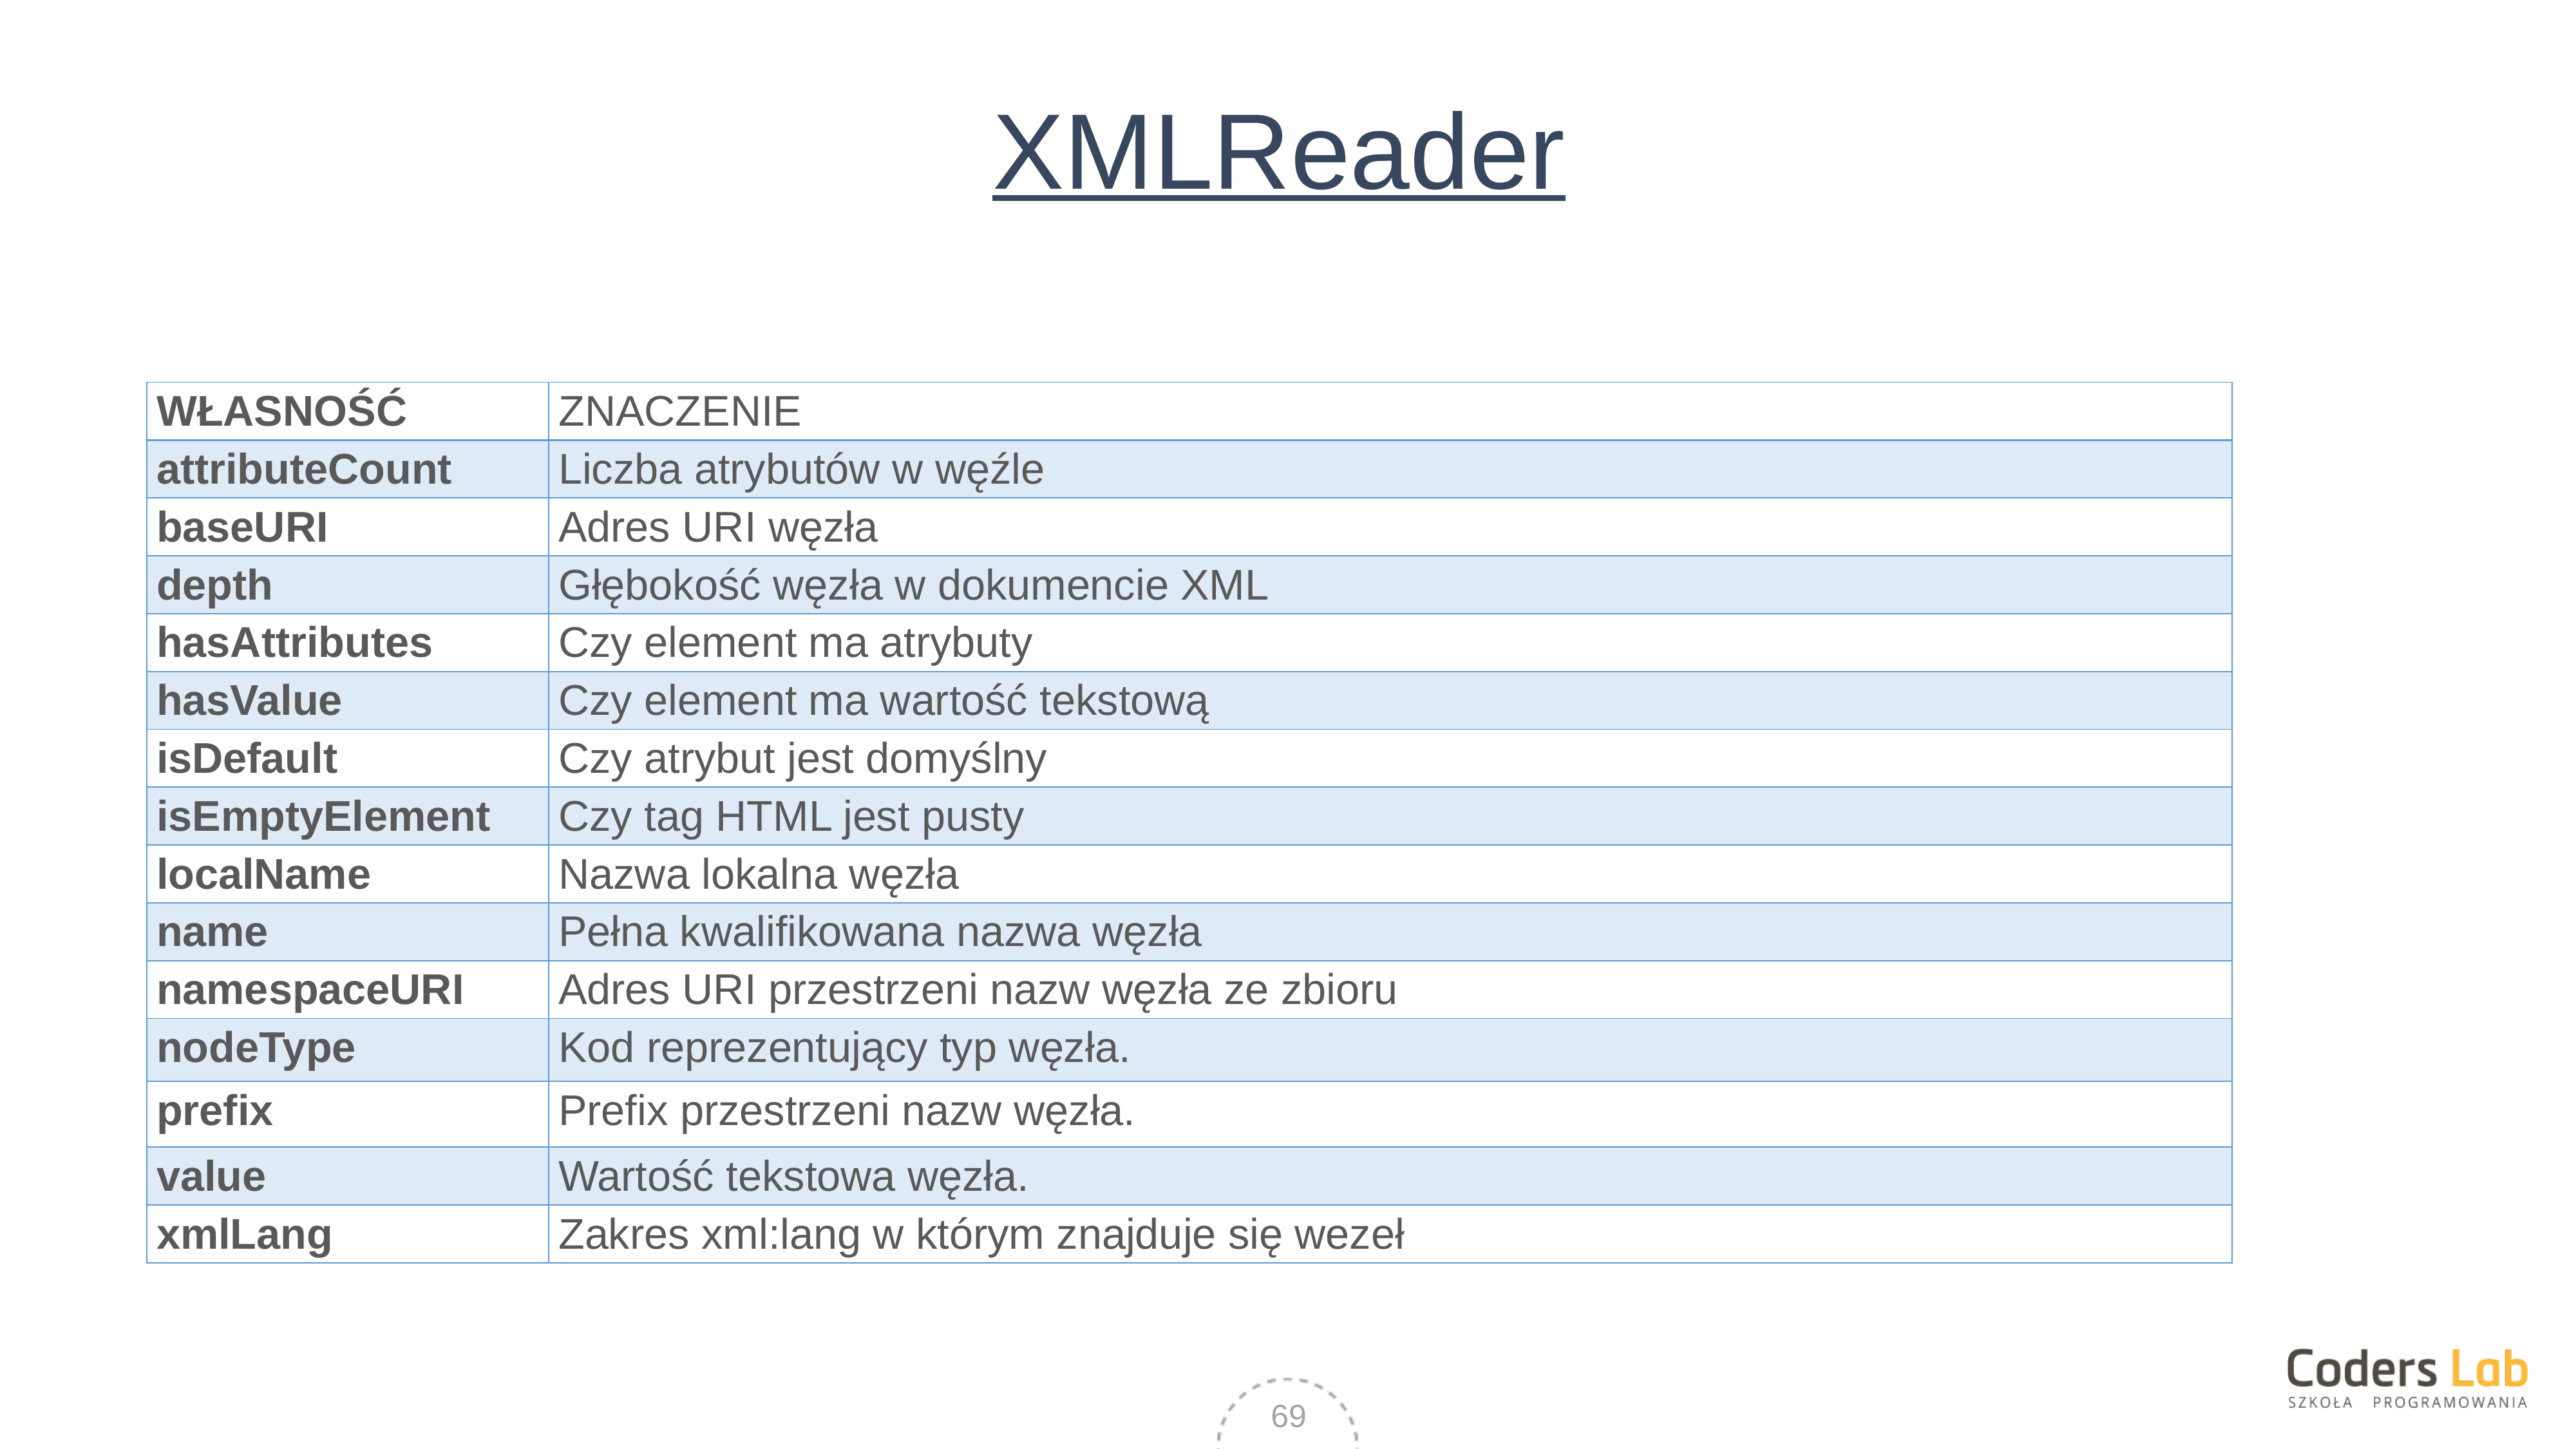

# XMLReader
| WŁASNOŚĆ | ZNACZENIE |
| --- | --- |
| attributeCount | Liczba atrybutów w węźle |
| baseURI | Adres URI węzła |
| depth | Głębokość węzła w dokumencie XML |
| hasAttributes | Czy element ma atrybuty |
| hasValue | Czy element ma wartość tekstową |
| isDefault | Czy atrybut jest domyślny |
| isEmptyElement | Czy tag HTML jest pusty |
| localName | Nazwa lokalna węzła |
| name | Pełna kwalifikowana nazwa węzła |
| namespaceURI | Adres URI przestrzeni nazw węzła ze zbioru |
| nodeType | Kod reprezentujący typ węzła. |
| prefix | Prefix przestrzeni nazw węzła. |
| value | Wartość tekstowa węzła. |
| xmlLang | Zakres xml:lang w którym znajduje się wezeł |
69